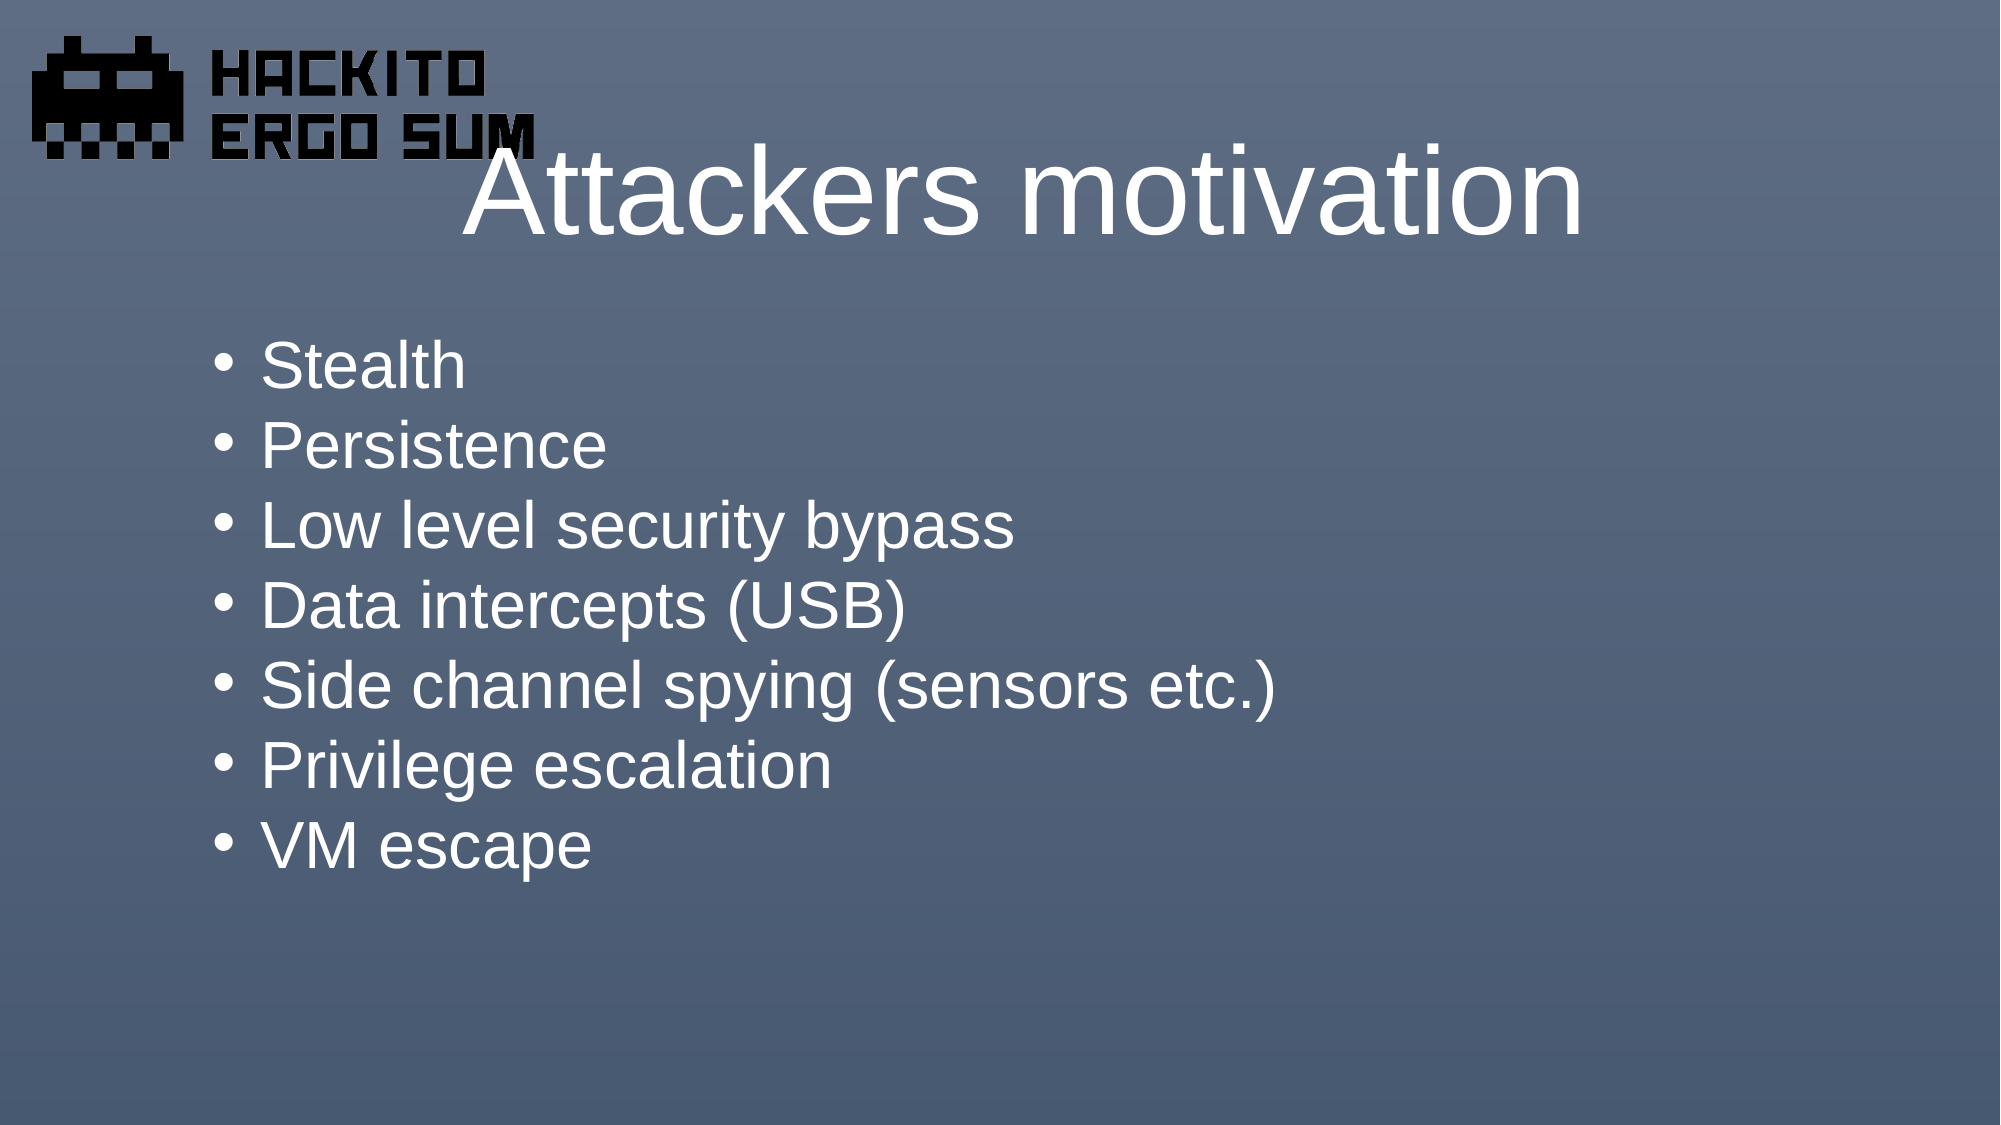

# Attackers motivation
Stealth
Persistence
Low level security bypass
Data intercepts (USB)
Side channel spying (sensors etc.)
Privilege escalation
VM escape